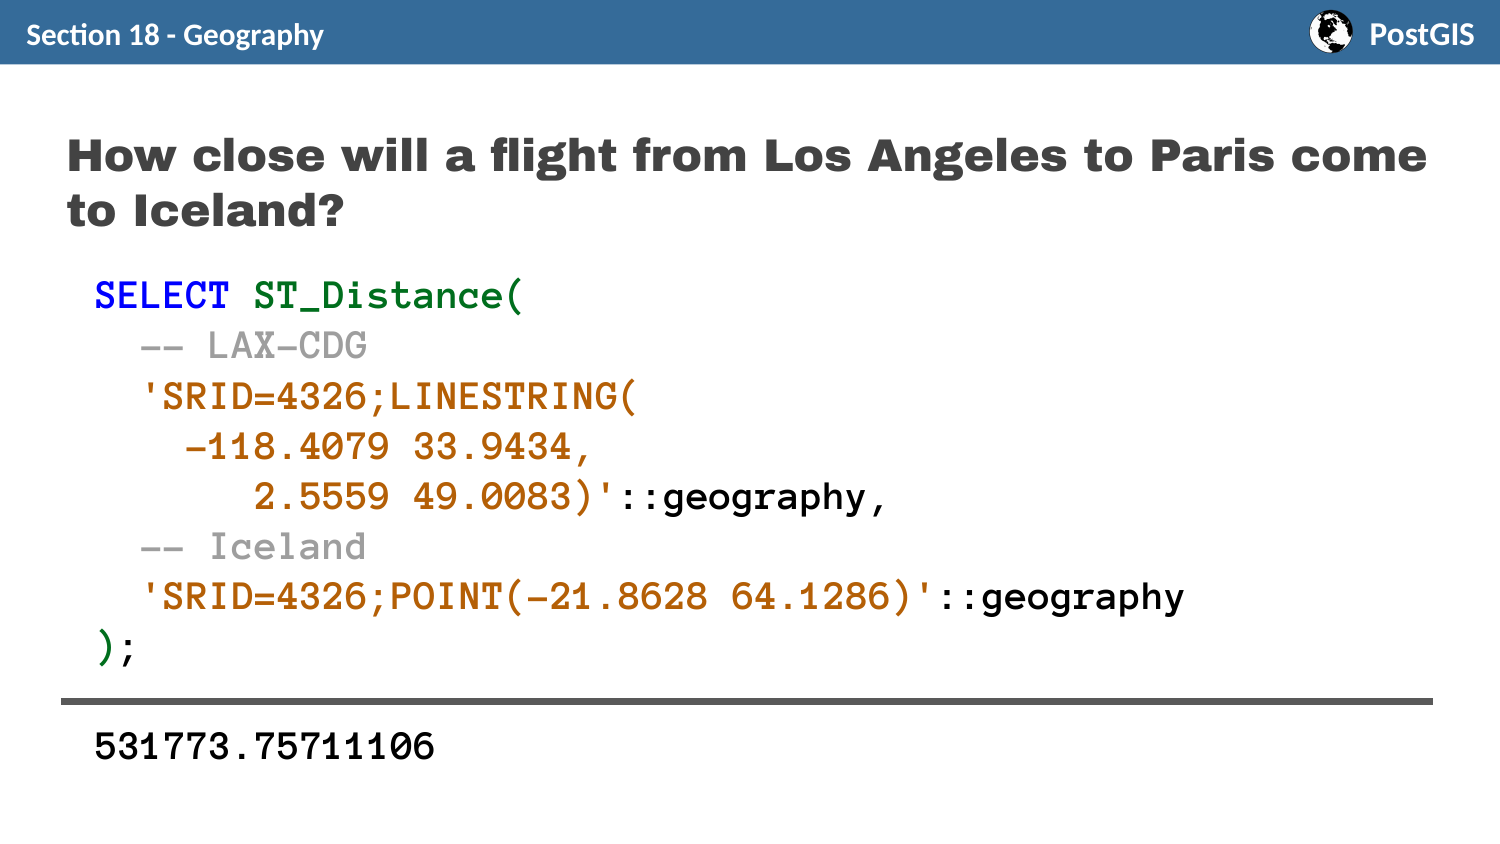

Section 18 - Geography
# How close will a flight from Los Angeles to Paris come to Iceland?
SELECT ST_Distance(
  -- LAX-CDG
  'SRID=4326;LINESTRING(
    -118.4079 33.9434,
       2.5559 49.0083)'::geography,
  -- Iceland
  'SRID=4326;POINT(-21.8628 64.1286)'::geography
);
531773.75711106